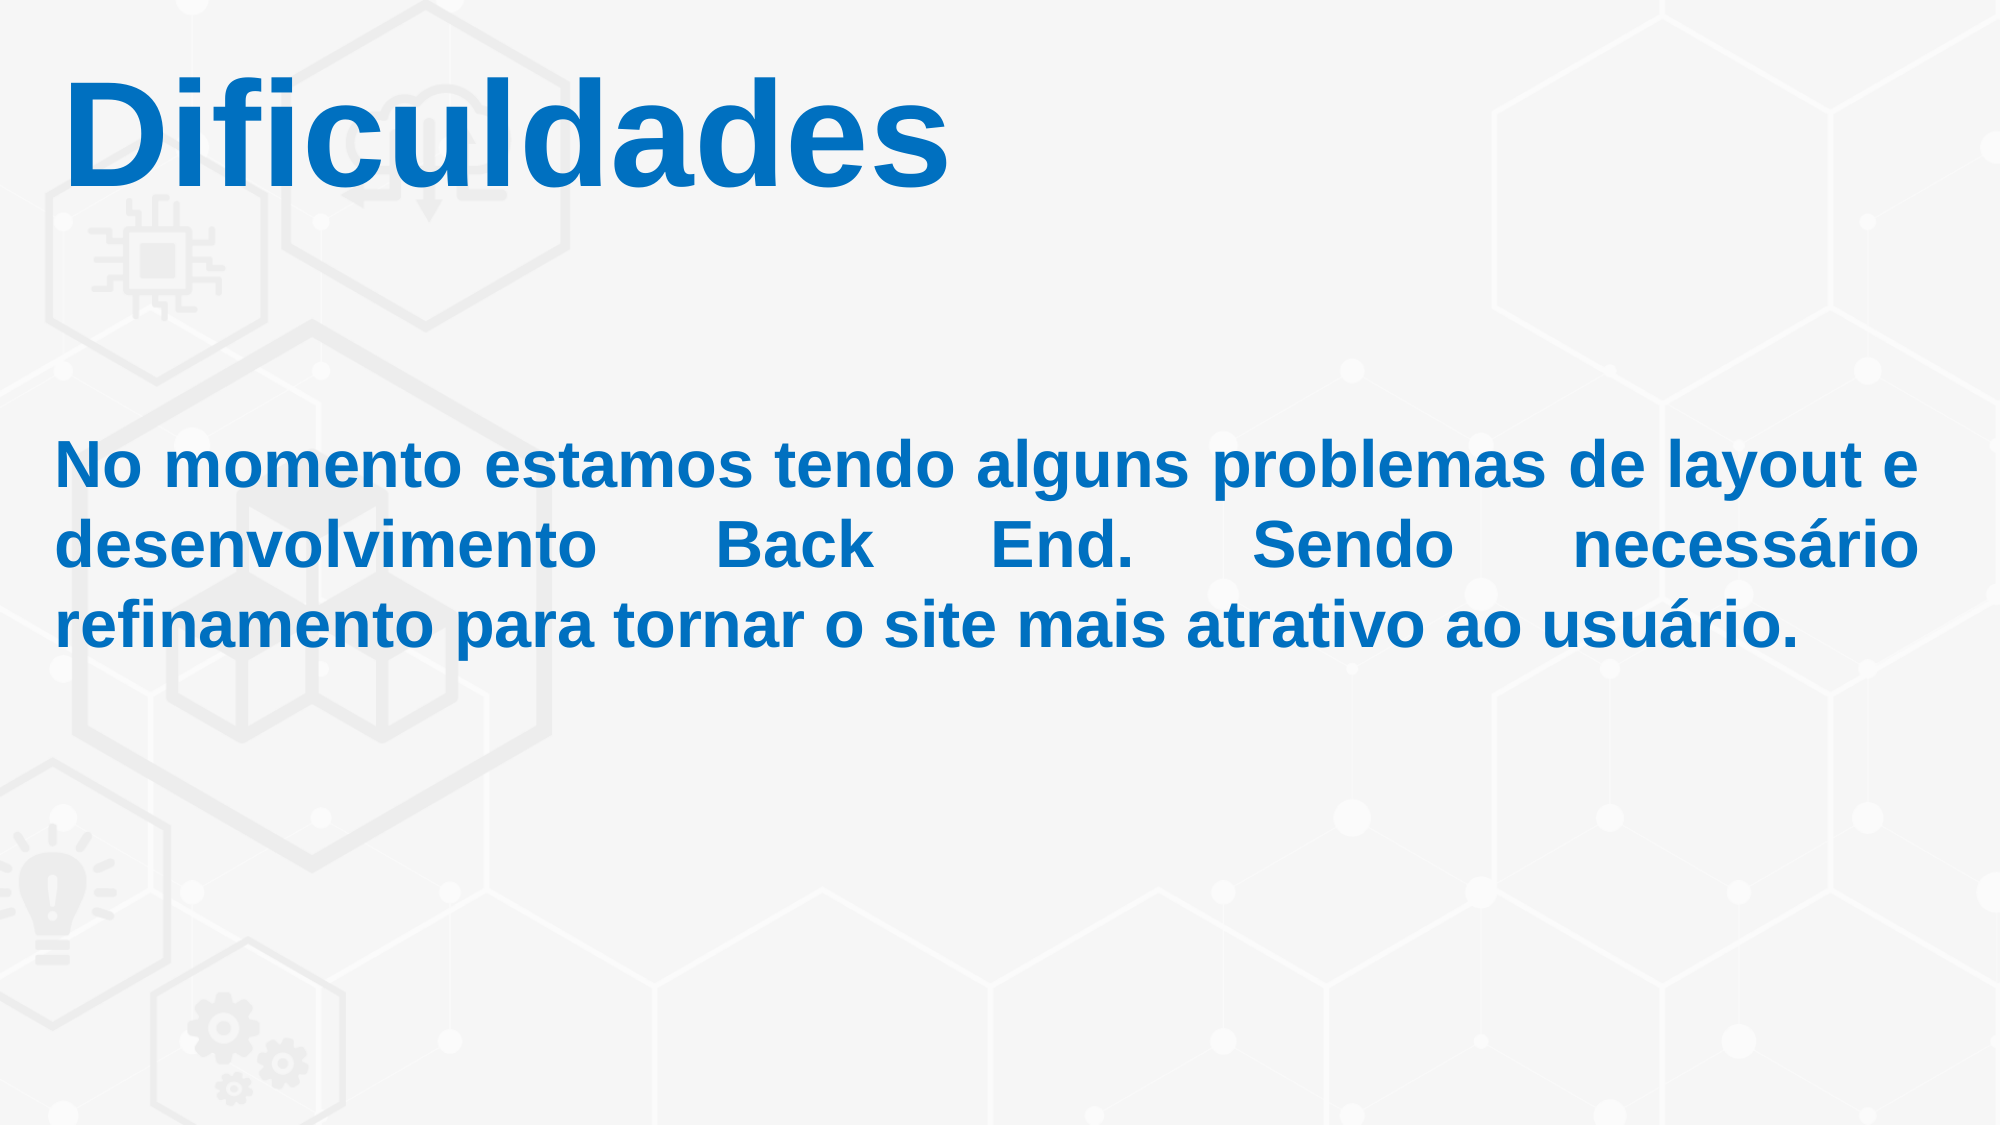

Dificuldades
No momento estamos tendo alguns problemas de layout e desenvolvimento Back End. Sendo necessário refinamento para tornar o site mais atrativo ao usuário.